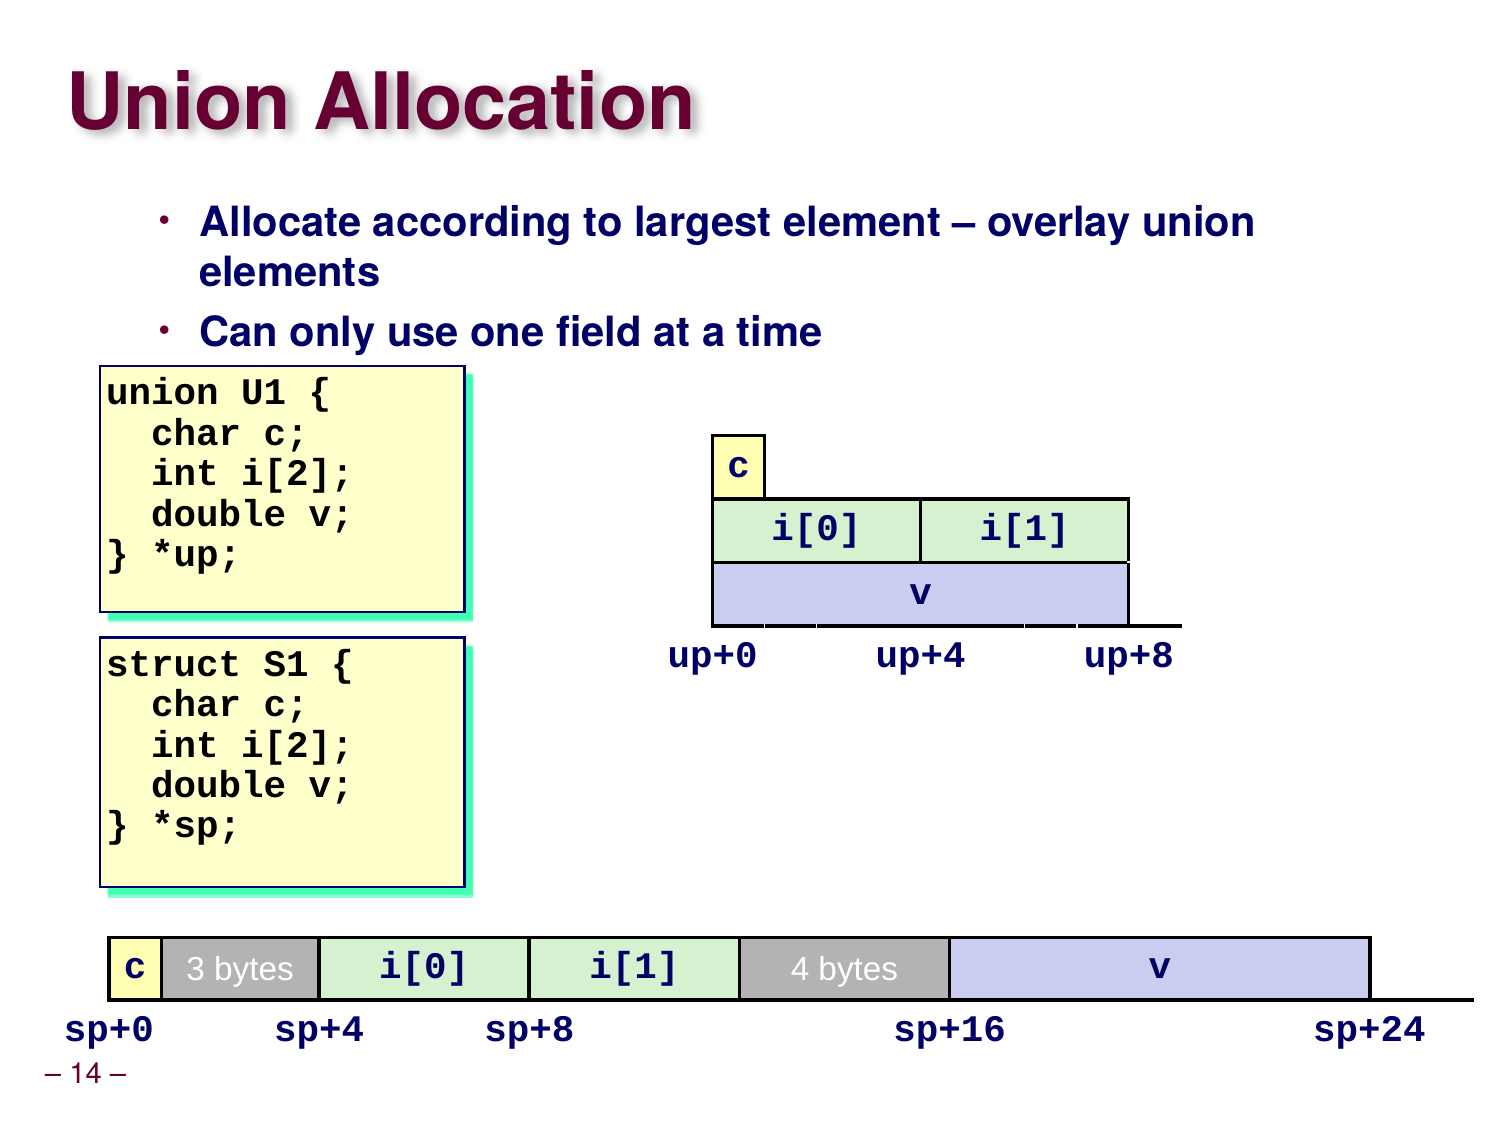

# Union Allocation
Allocate according to largest element – overlay union elements
Can only use one field at a time
union U1 {
  char c;
  int i[2];
  double v;
} *up;
|  | c |  |  |  |  |  |  |  |  |
| --- | --- | --- | --- | --- | --- | --- | --- | --- | --- |
|  | i[0] |  |  |  | i[1] |  |  |  |  |
|  | v |  |  |  |  |  |  |  |  |
| up+0 |  |  | up+4 |  |  |  |  | up+8 |  |
struct S1 {
  char c;
  int i[2];
  double v;
} *sp;
|  | c | 3 bytes |  |  | i[0] |  |  |  | i[1] |  |  |  | 4 bytes |  |  | v |  |  |  |  |  |  |
| --- | --- | --- | --- | --- | --- | --- | --- | --- | --- | --- | --- | --- | --- | --- | --- | --- | --- | --- | --- | --- | --- | --- |
| sp+0 |  |  |  | sp+4 |  |  |  | sp+8 |  |  |  |  |  |  | sp+16 |  |  |  |  |  | sp+24 |  |